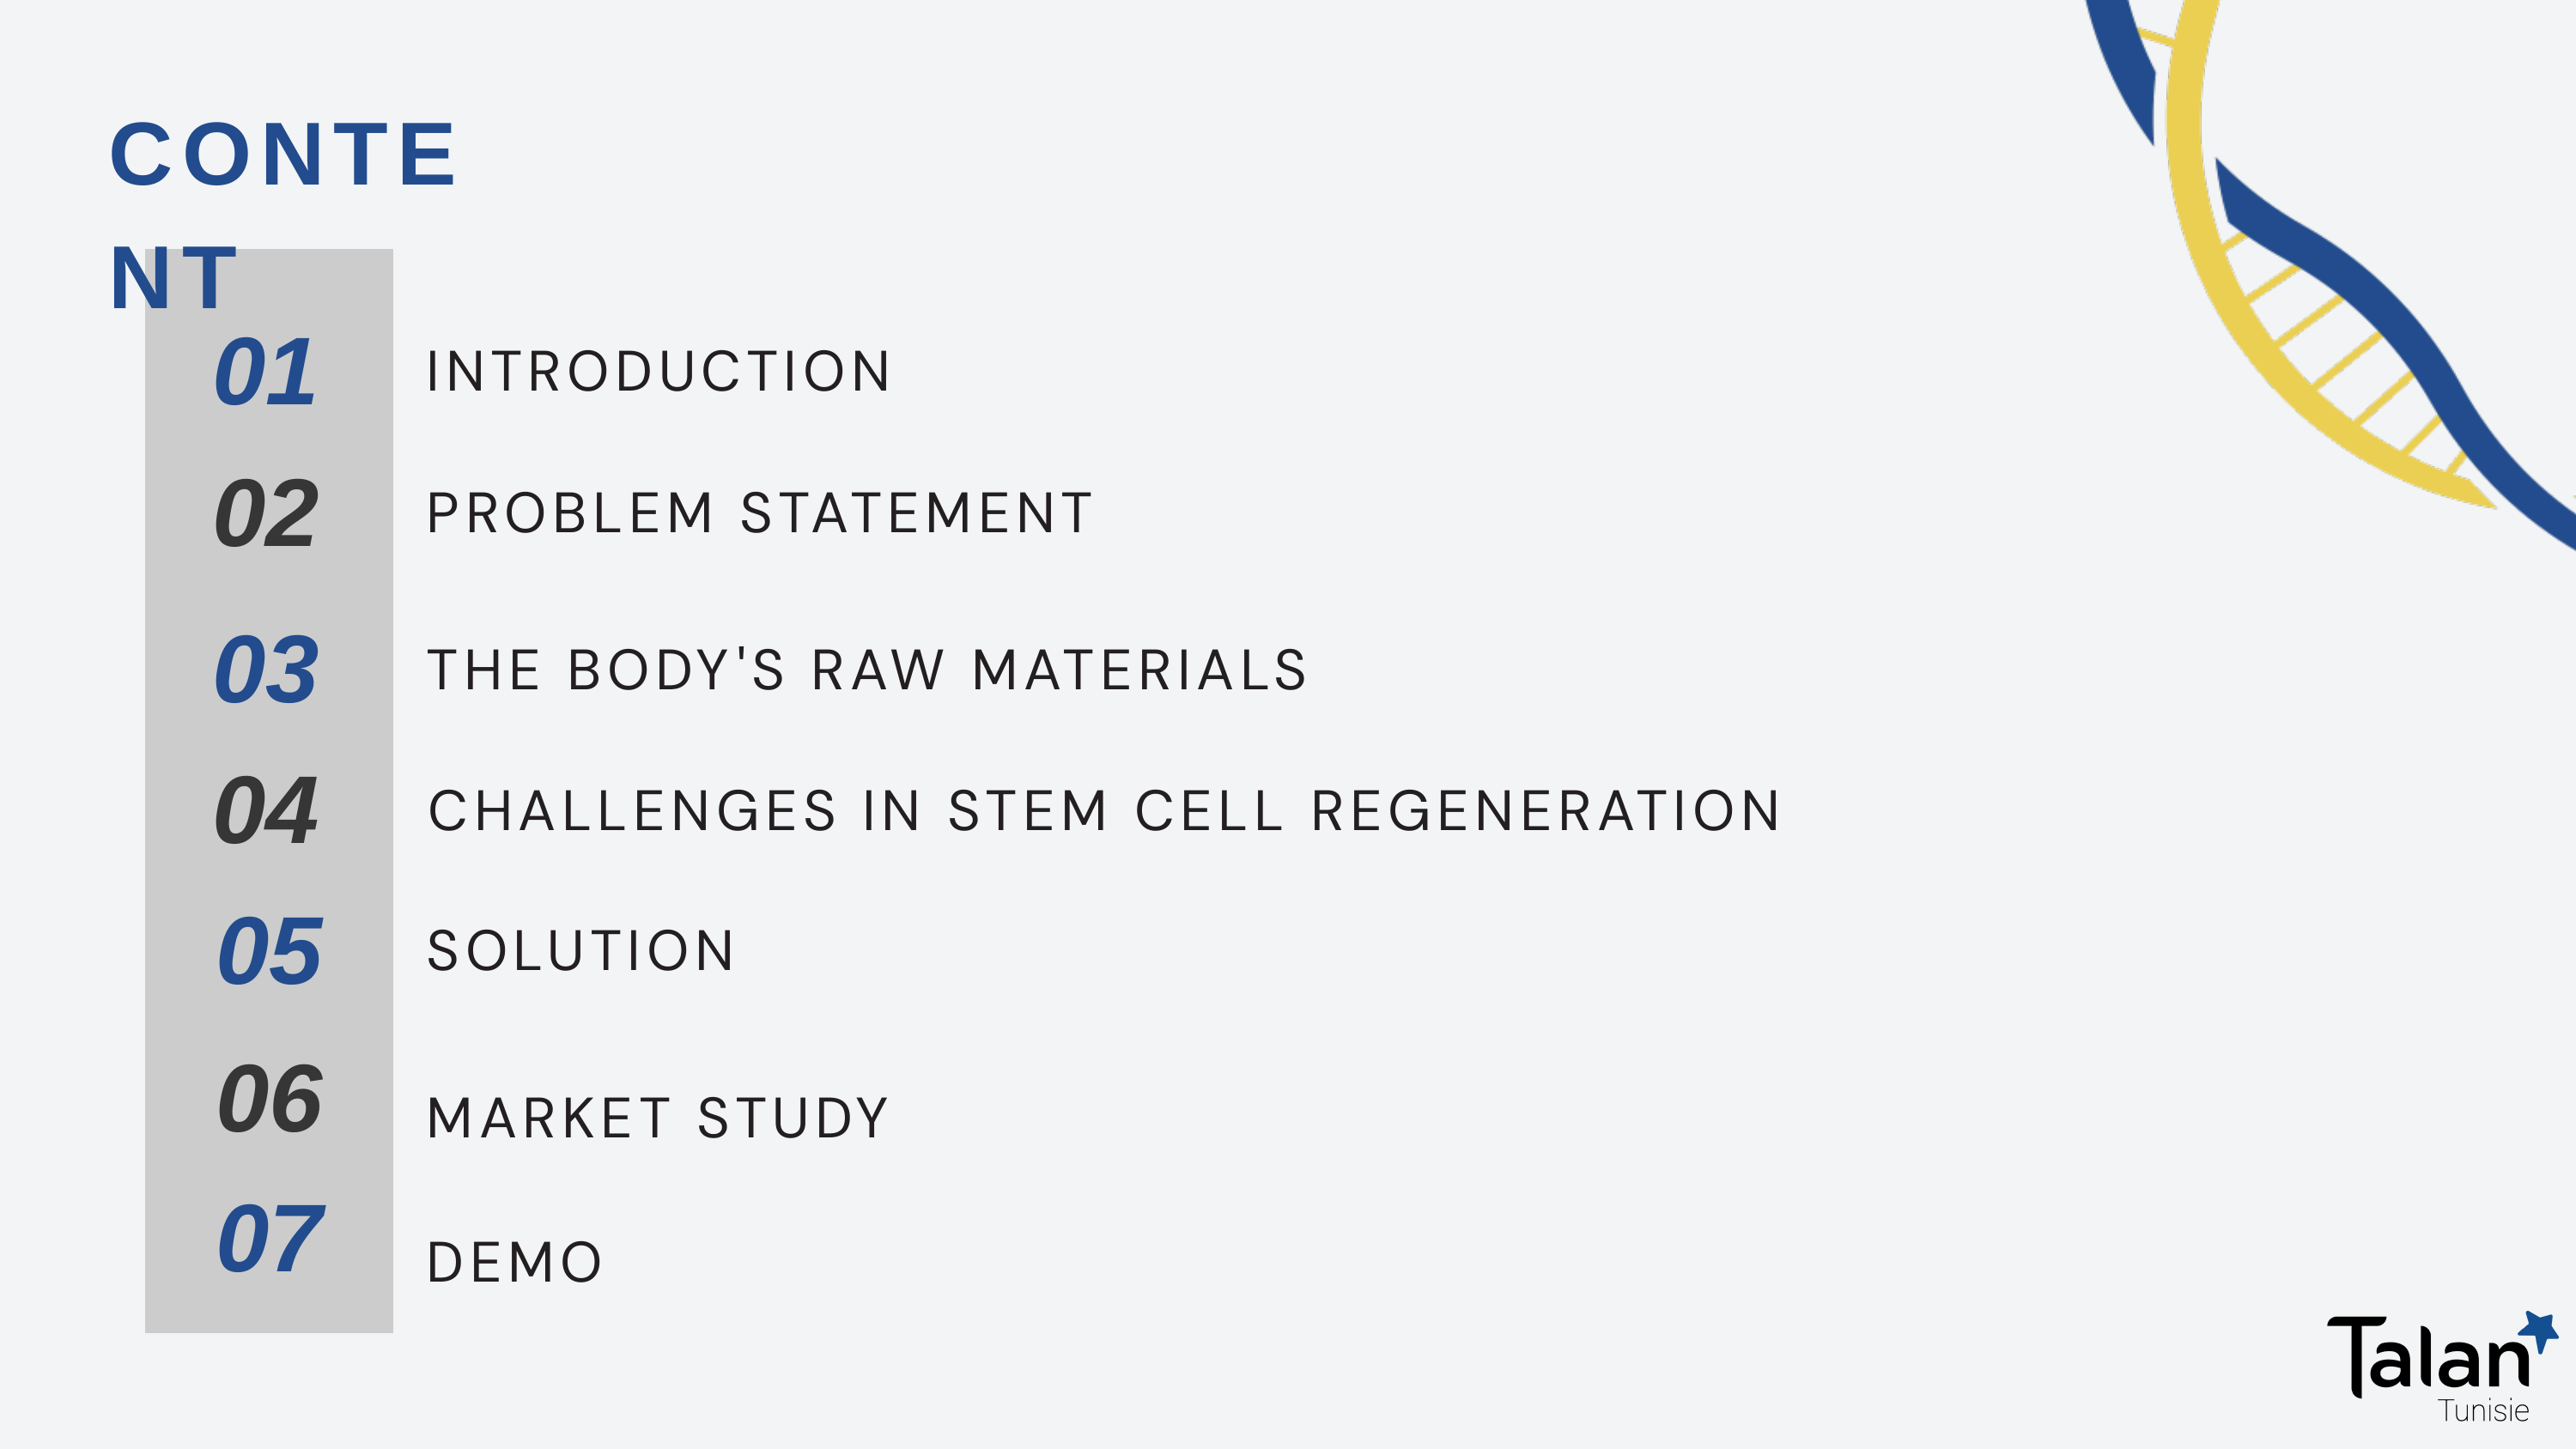

CONTENT

01
INTRODUCTION
02
PROBLEM STATEMENT
03
THE BODY'S RAW MATERIALS
04
CHALLENGES IN STEM CELL REGENERATION
05
SOLUTION
06
MARKET STUDY
07
DEMO